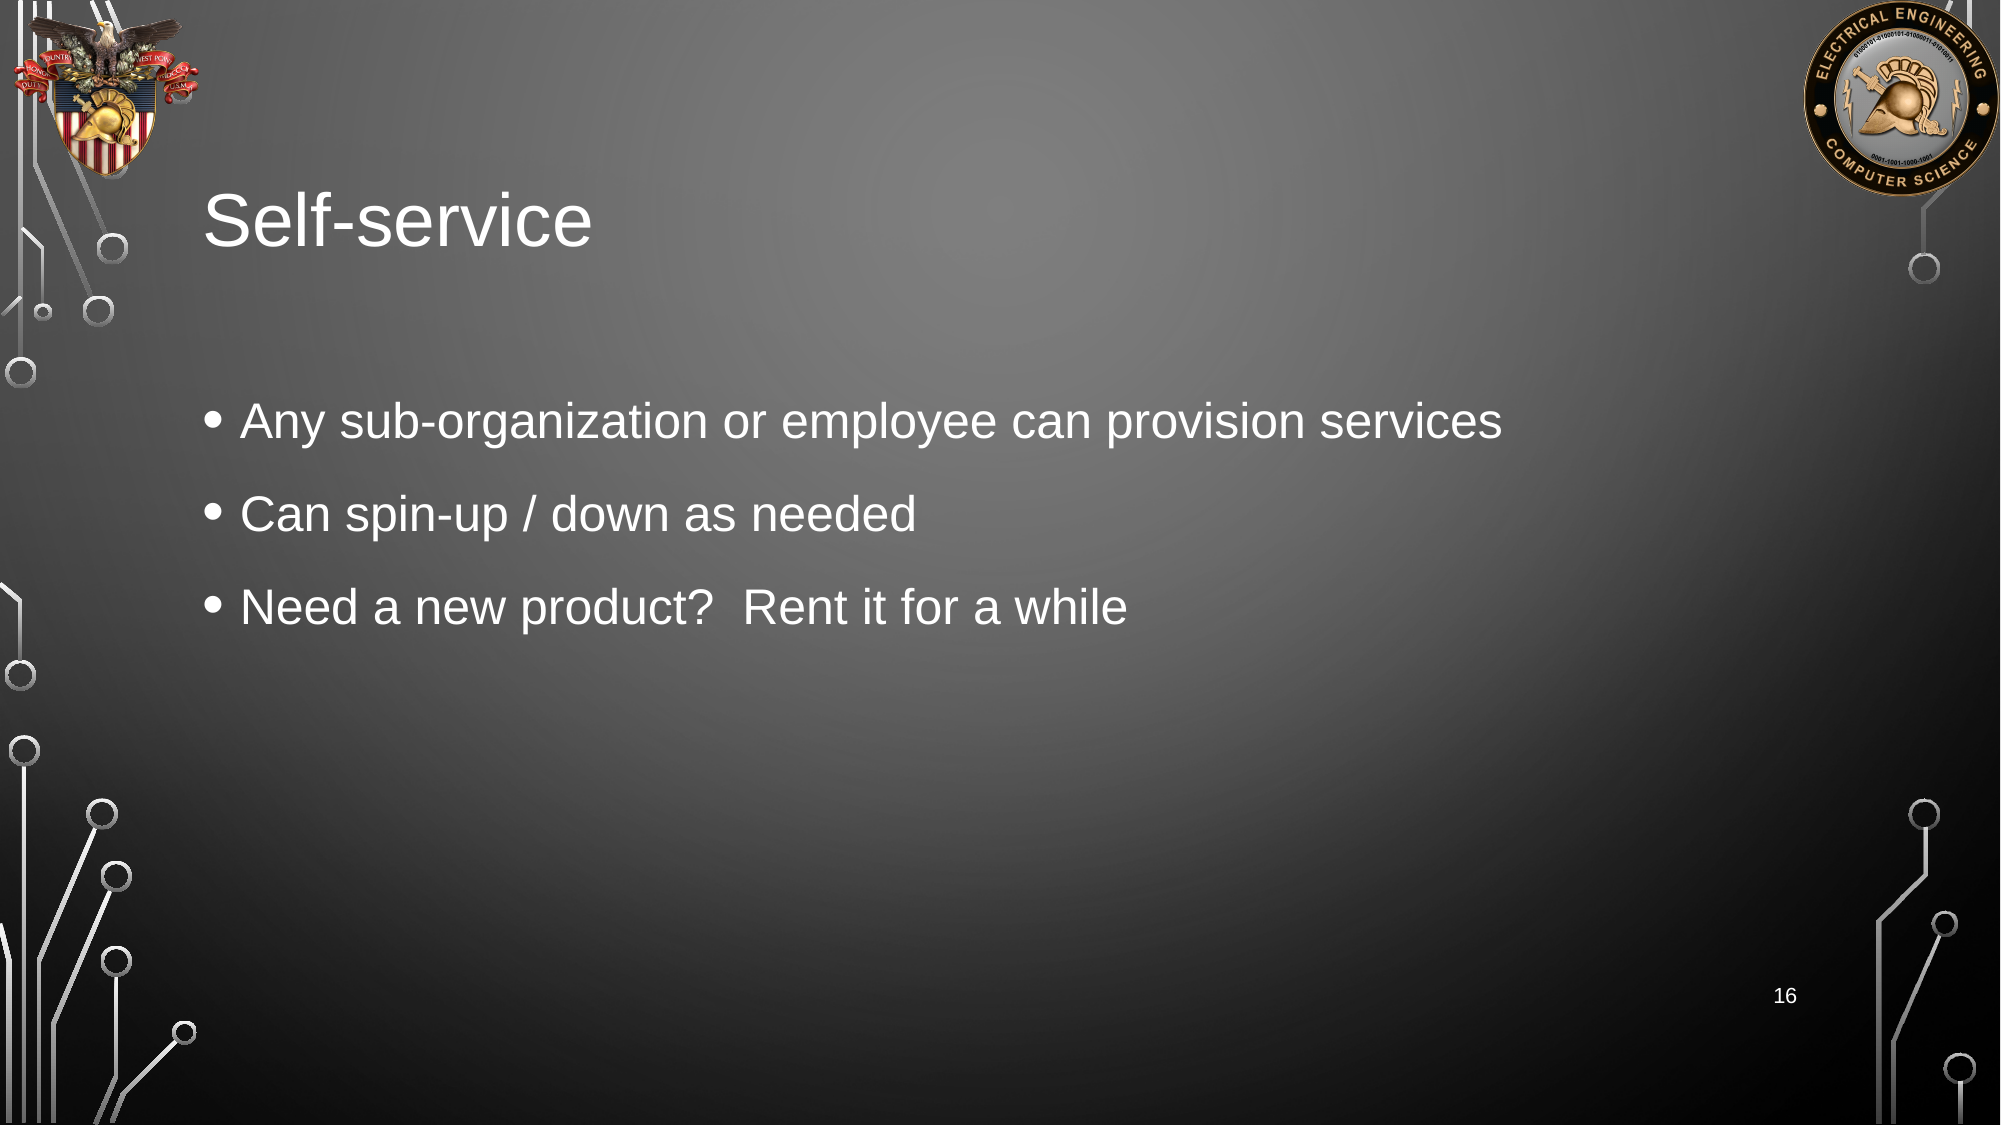

# Self-service
Any sub-organization or employee can provision services
Can spin-up / down as needed
Need a new product?  Rent it for a while
16